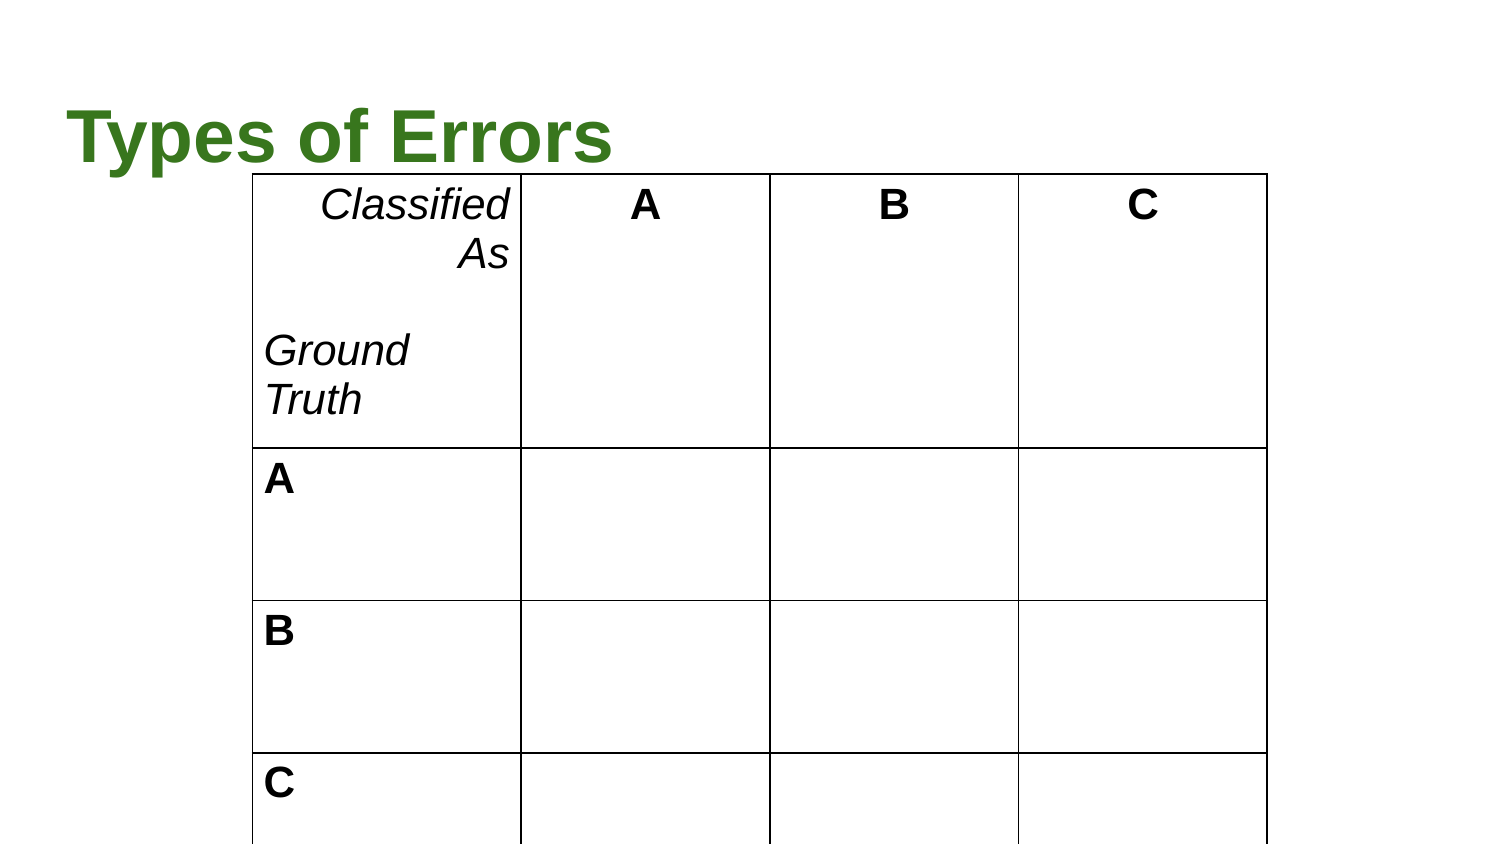

# Types of Errors
| Classified As Ground Truth | A | B | C |
| --- | --- | --- | --- |
| A |  |  |  |
| B |  |  |  |
| C |  |  |  |